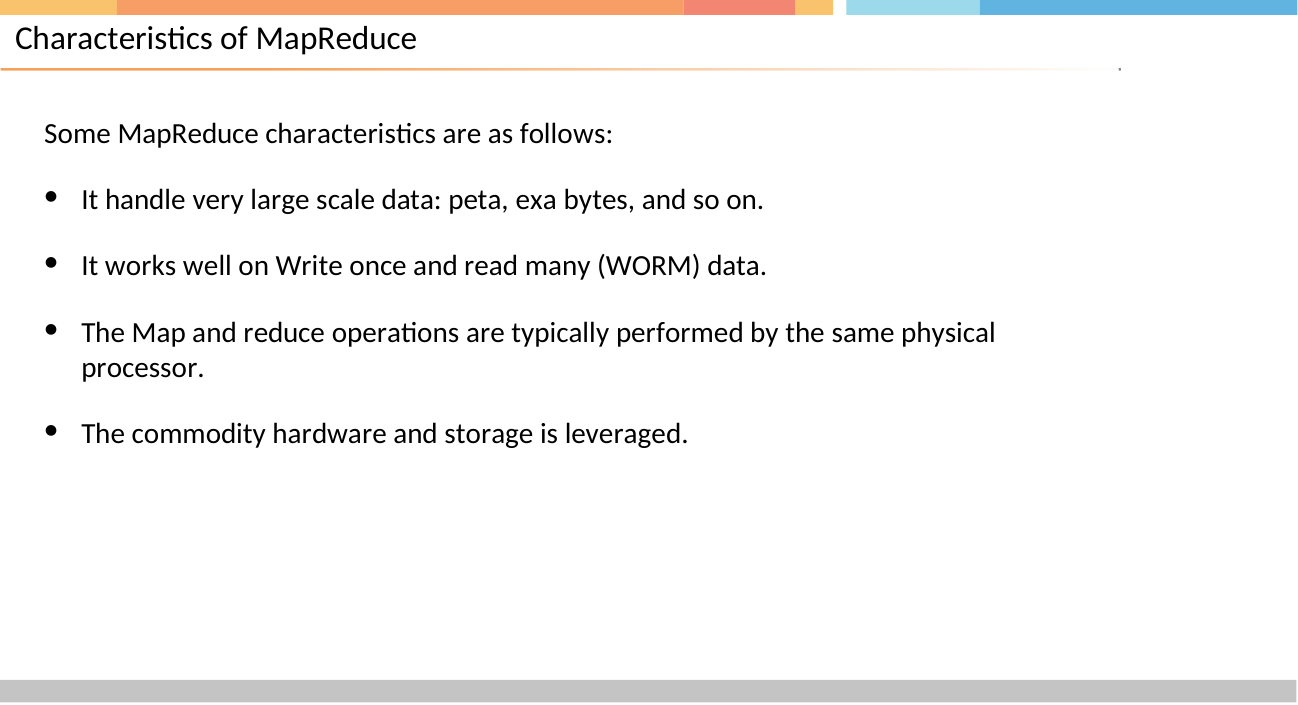

# Characteristics of MapReduce

Some MapReduce characteristics are as follows:

It handle very large scale data: peta, exa bytes, and so on.

It works well on Write once and read many (WORM) data.

The Map and reduce operations are typically performed by the same physical processor.

The commodity hardware and storage is leveraged.